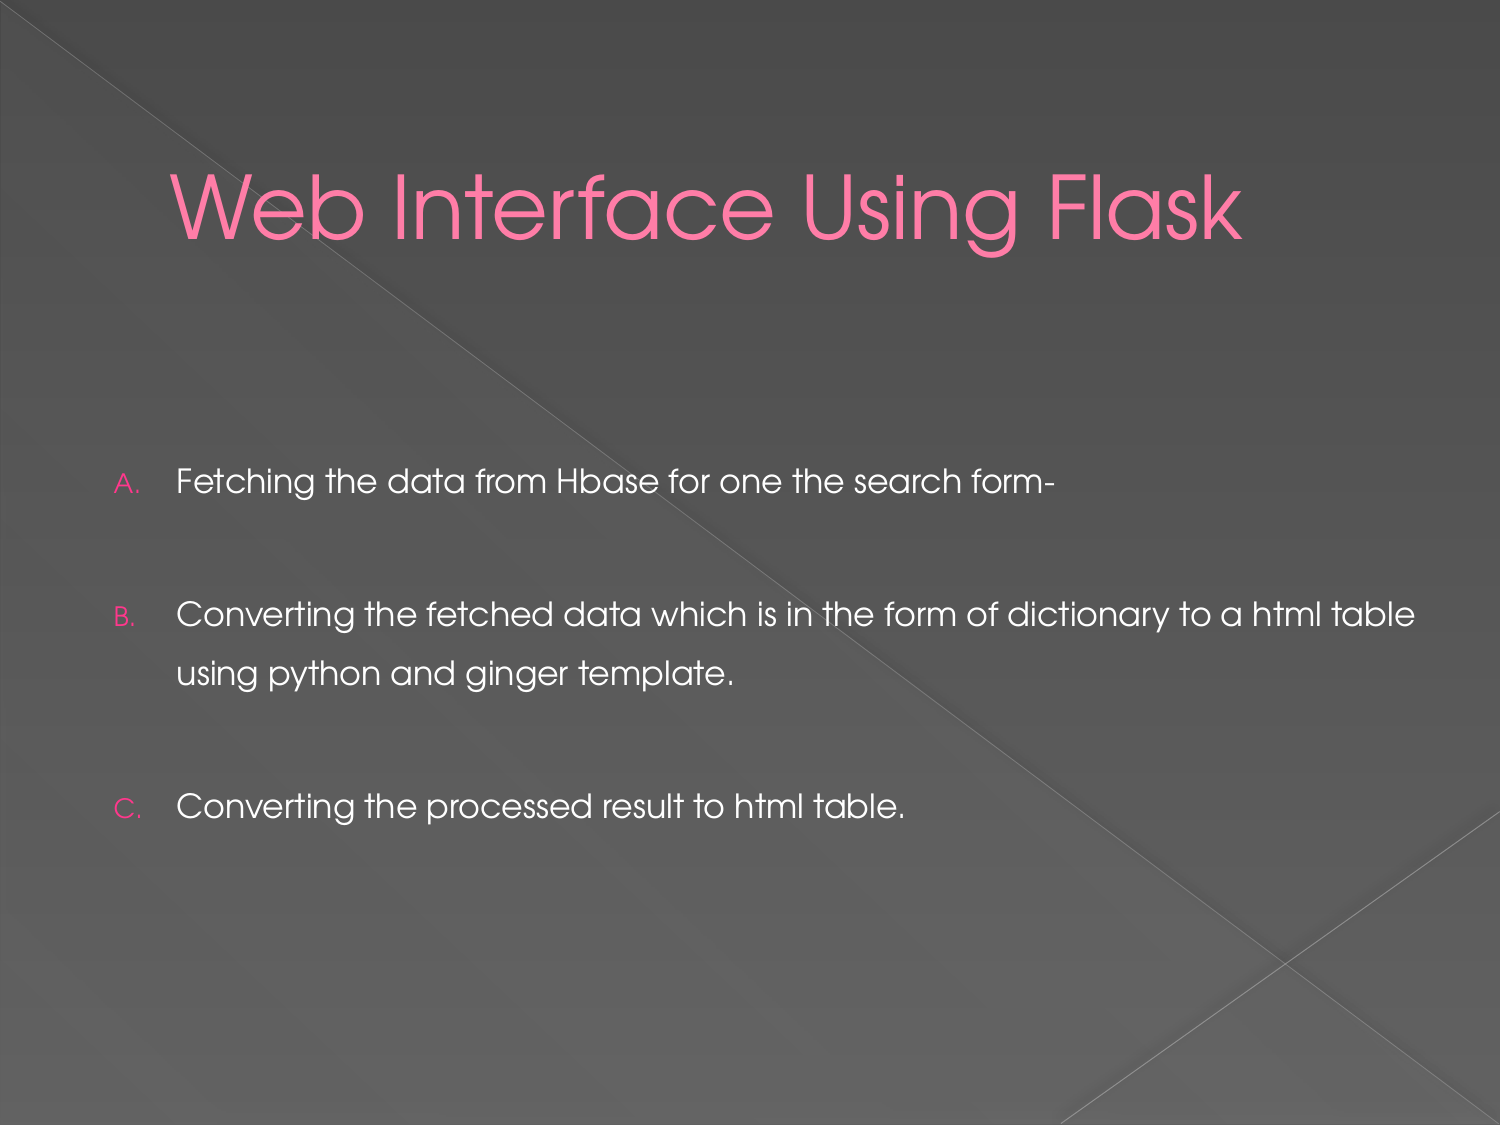

# Web Interface Using Flask
Fetching the data from Hbase for one the search form-

Converting the fetched data which is in the form of dictionary to a html table using python and ginger template.

Converting the processed result to html table.